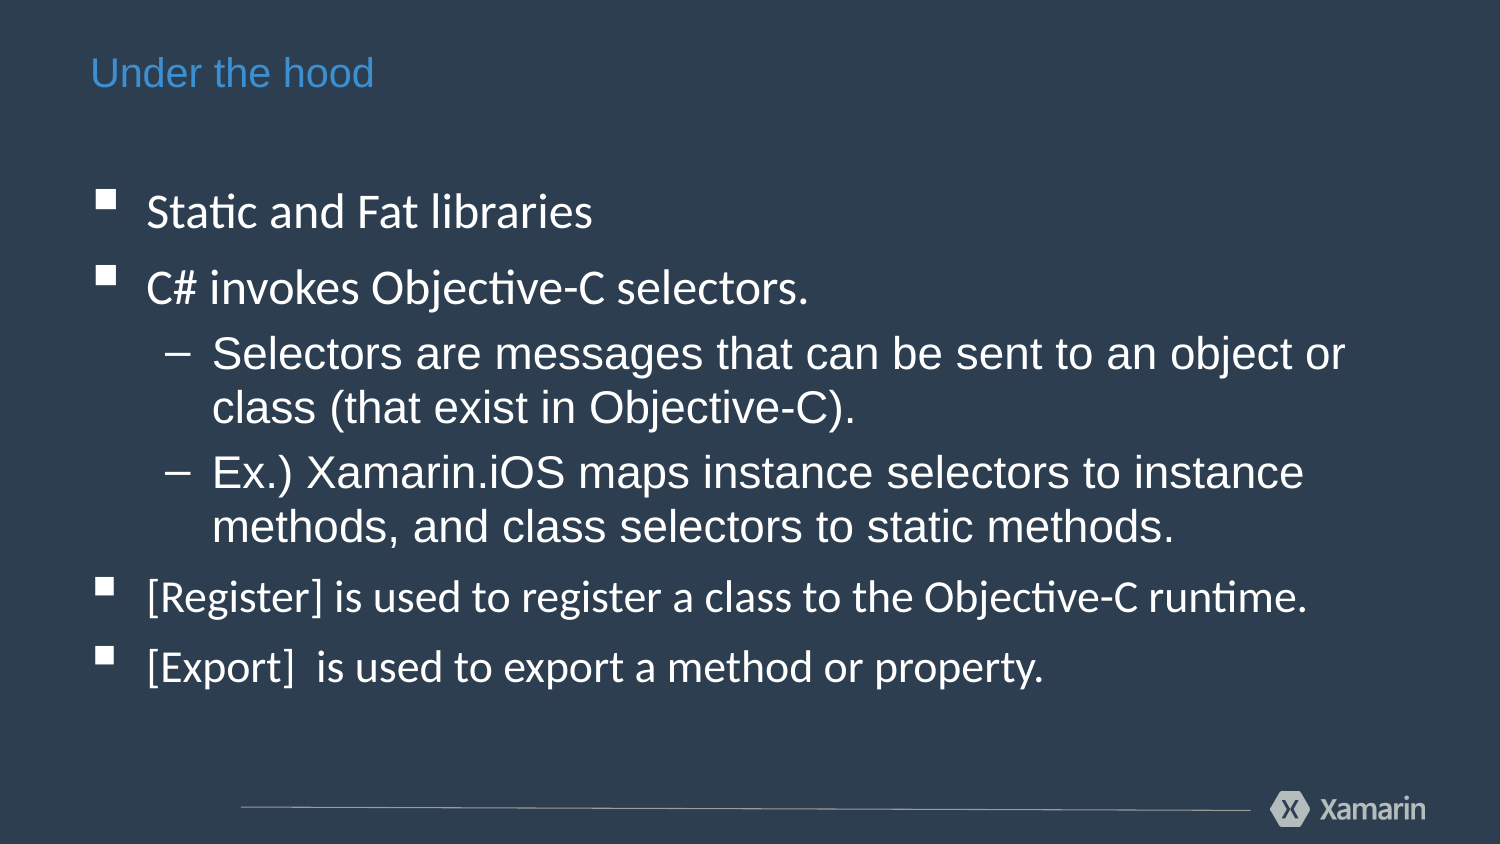

# Under the hood
Static and Fat libraries
C# invokes Objective-C selectors.
Selectors are messages that can be sent to an object or class (that exist in Objective-C).
Ex.) Xamarin.iOS maps instance selectors to instance methods, and class selectors to static methods.
[Register] is used to register a class to the Objective-C runtime.
[Export]  is used to export a method or property.